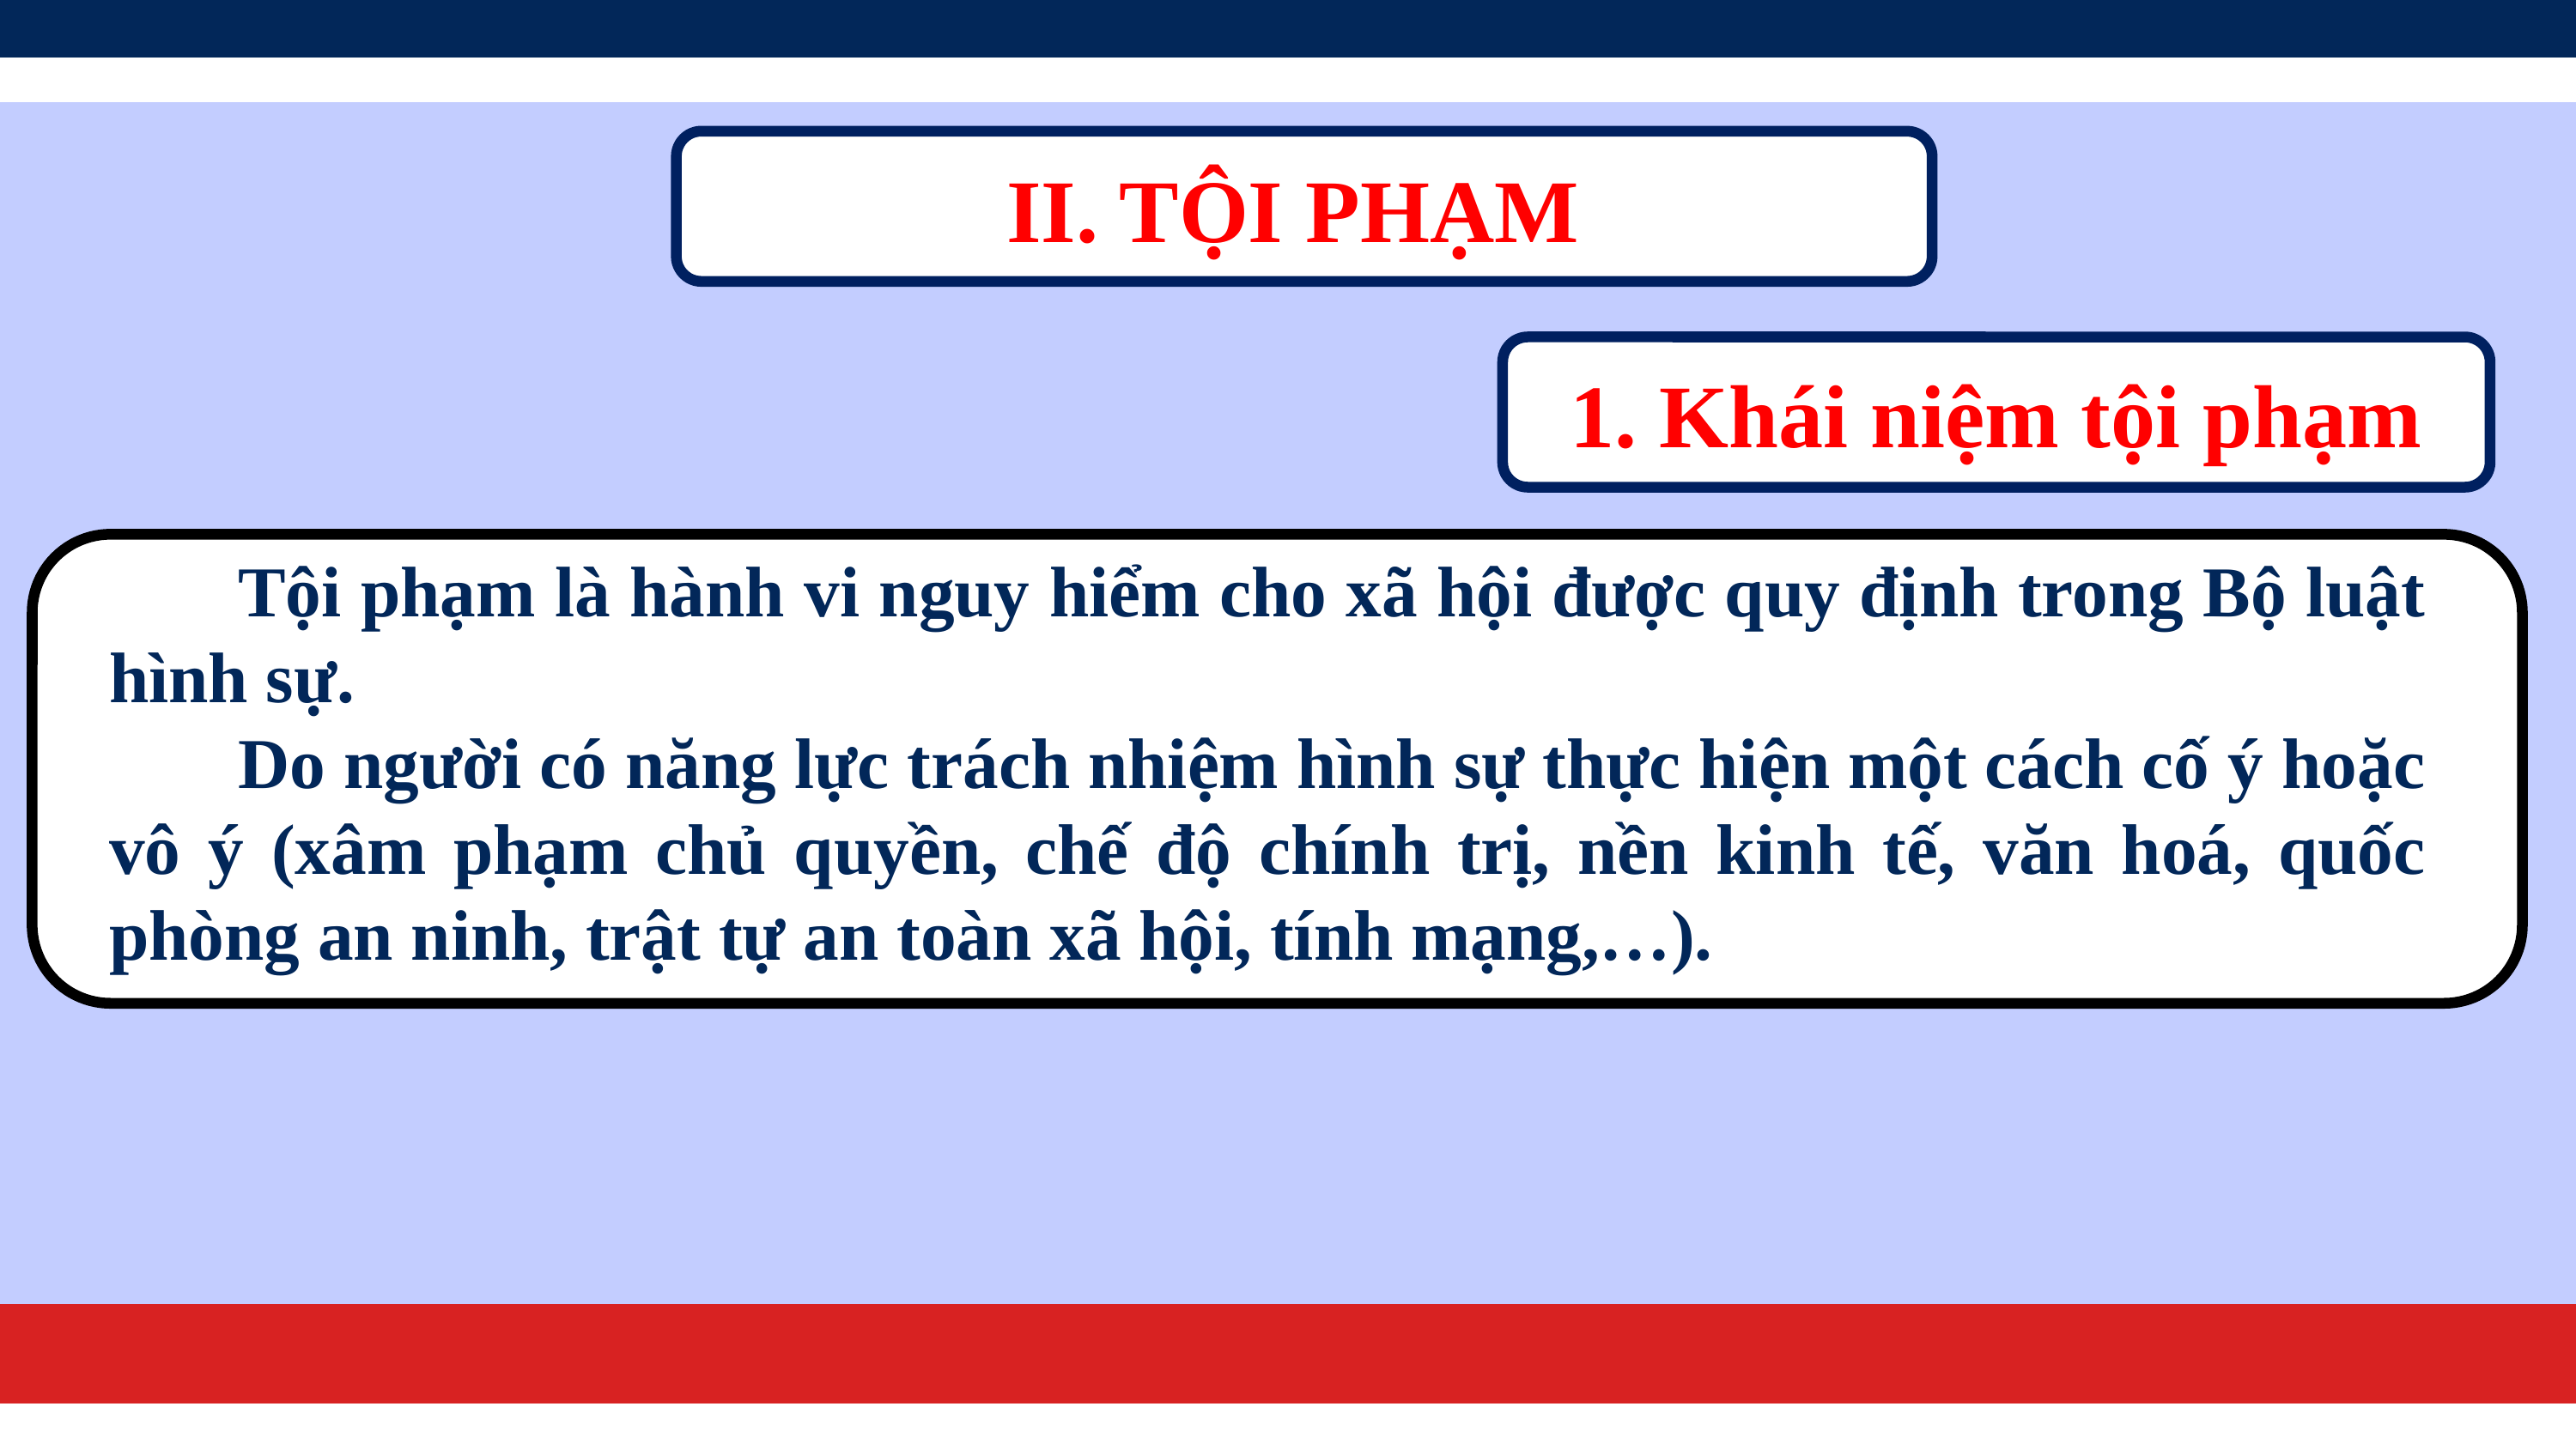

II. TỘI PHẠM
1. Khái niệm tội phạm

	Tội phạm là hành vi nguy hiểm cho xã hội được quy định trong Bộ luật hình sự.
 	Do người có năng lực trách nhiệm hình sự thực hiện một cách cố ý hoặc vô ý (xâm phạm chủ quyền, chế độ chính trị, nền kinh tế, văn hoá, quốc phòng an ninh, trật tự an toàn xã hội, tính mạng,…).